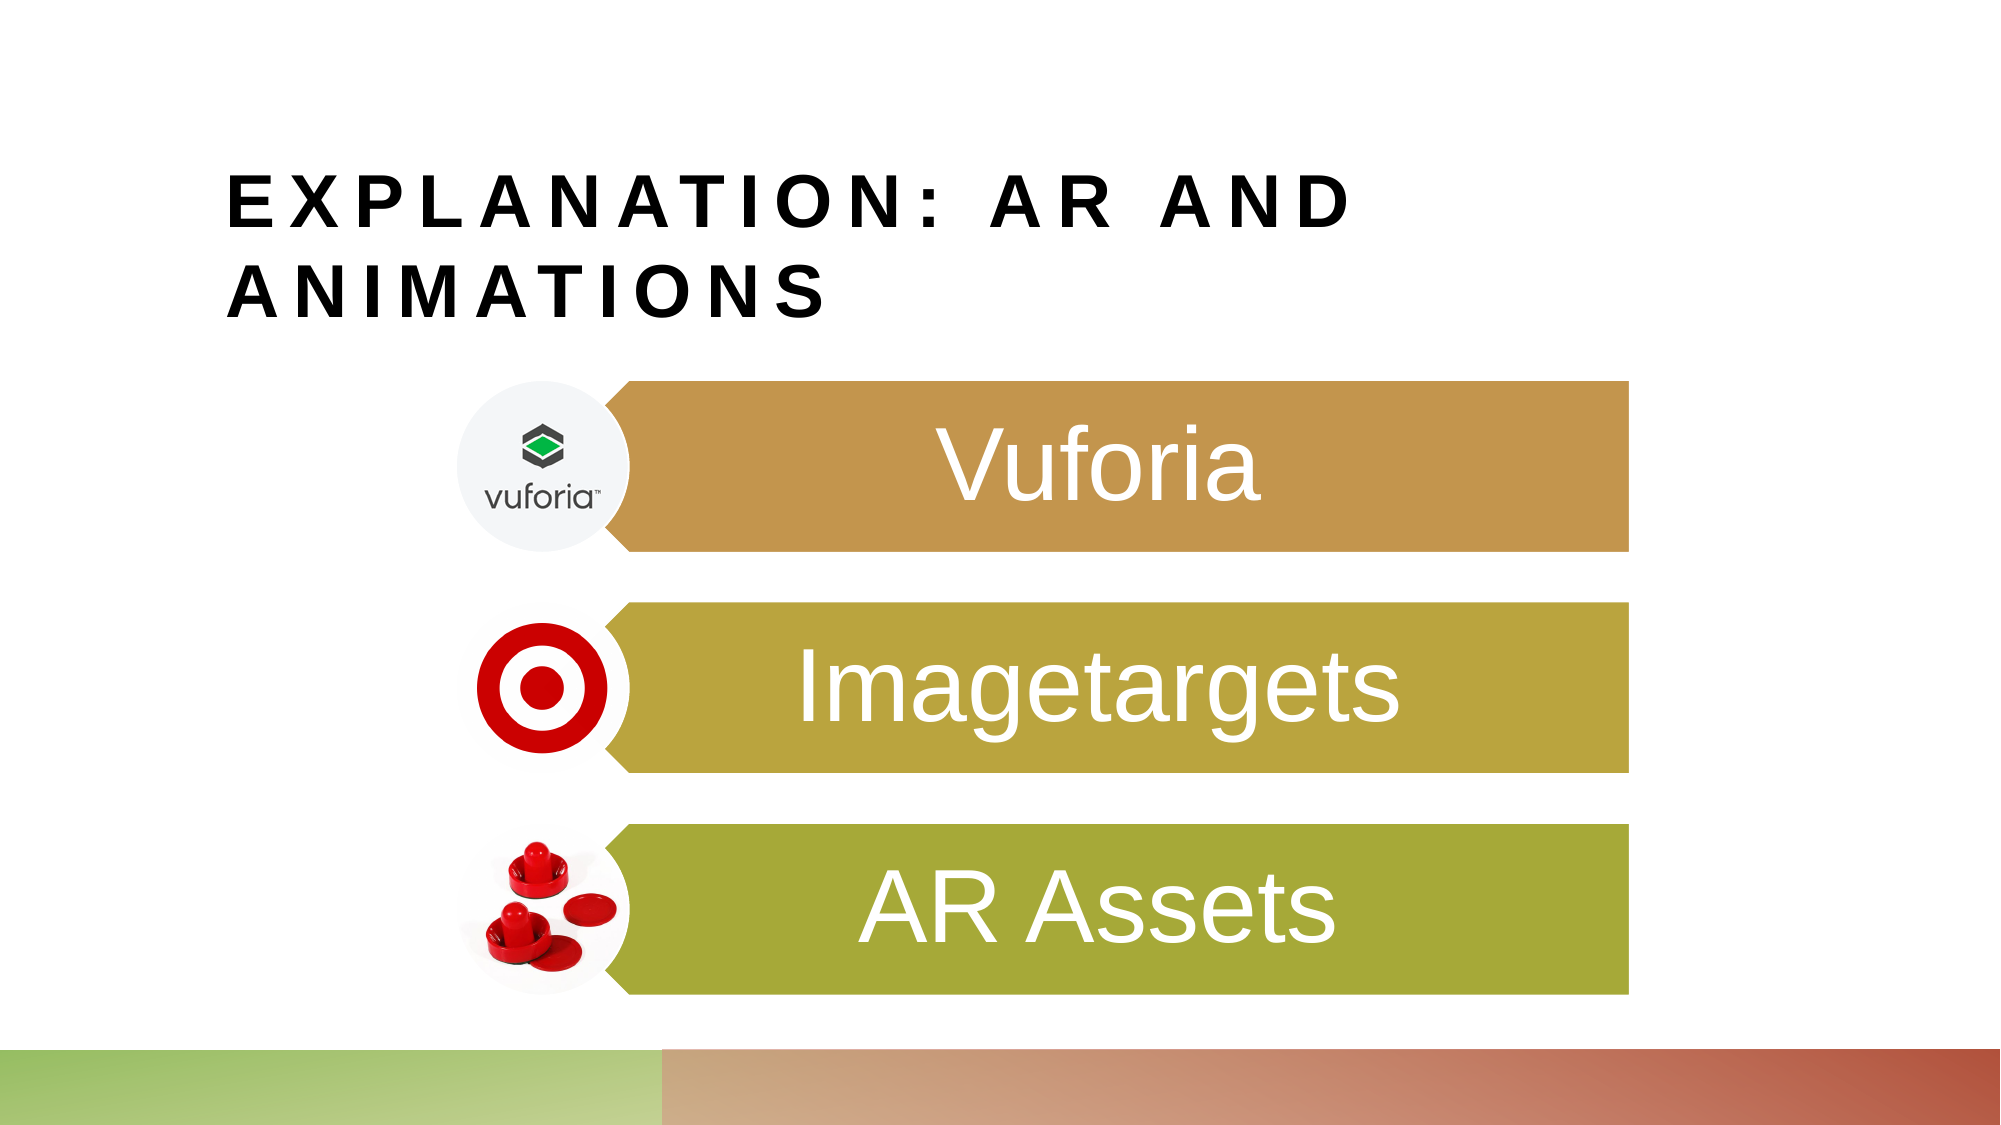

# EXpLANATION: AR AND ANimations
Vuforia
Imagetargets
AR Assets